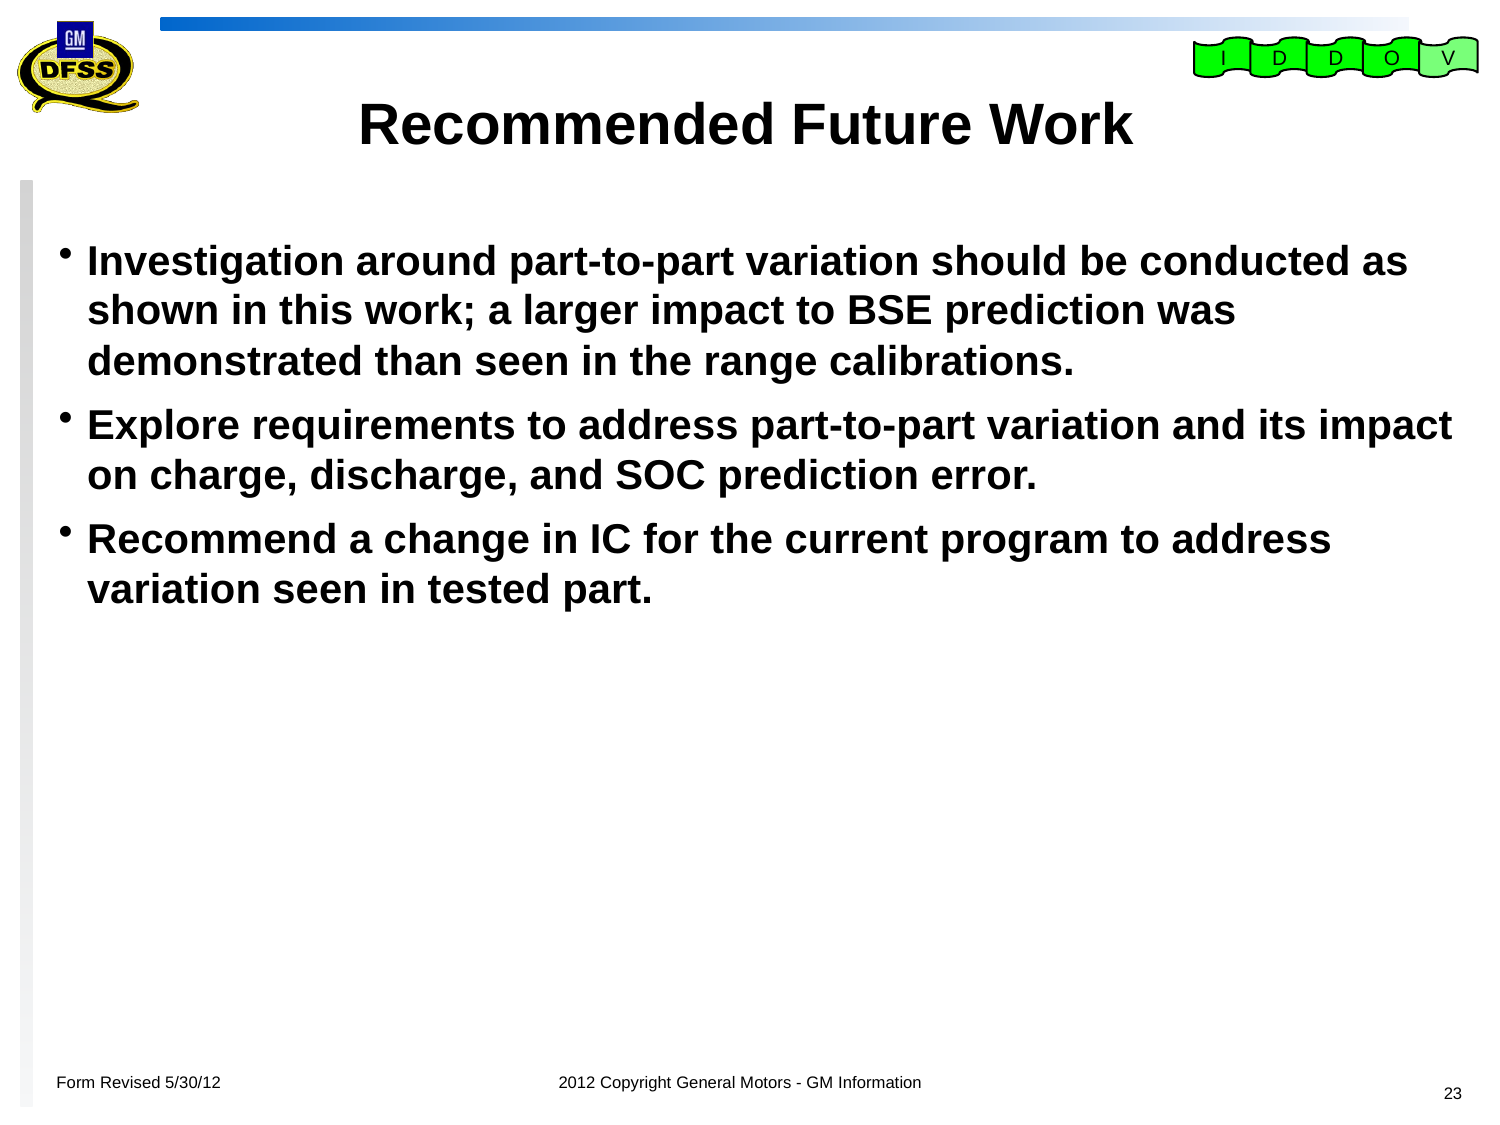

I
D
D
O
V
# Recommended Future Work
Investigation around part-to-part variation should be conducted as shown in this work; a larger impact to BSE prediction was demonstrated than seen in the range calibrations.
Explore requirements to address part-to-part variation and its impact on charge, discharge, and SOC prediction error.
Recommend a change in IC for the current program to address variation seen in tested part.

Form Revised 5/30/12
2012 Copyright General Motors - GM Information
23